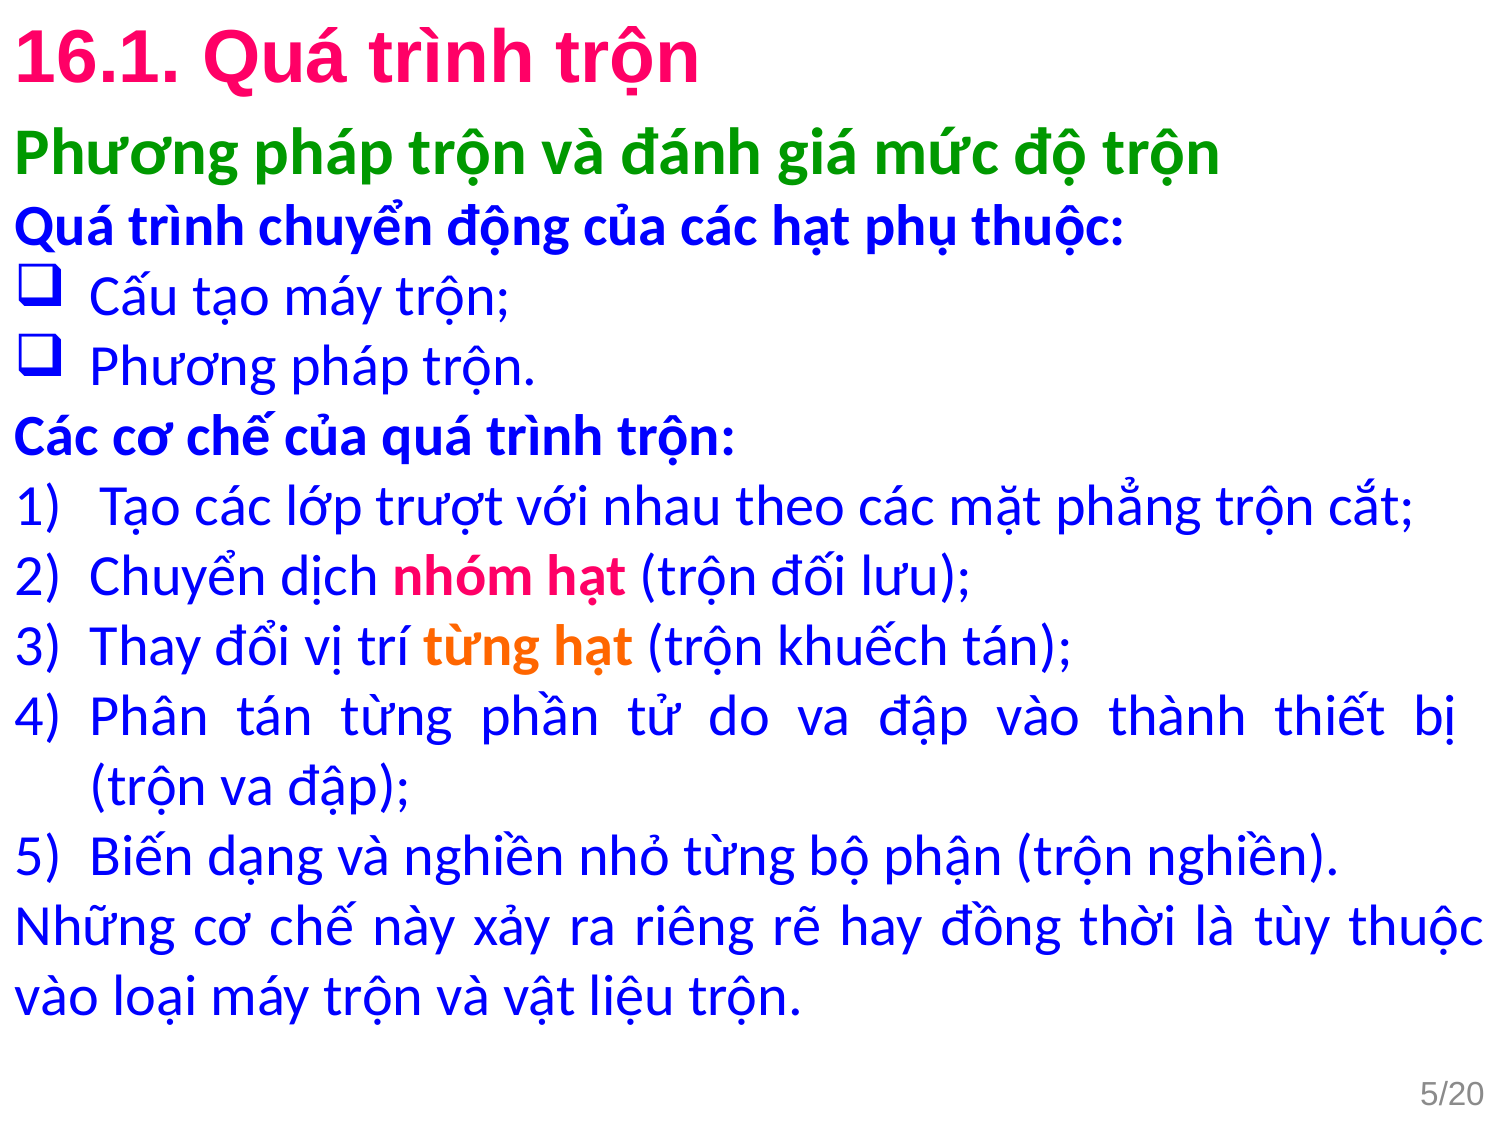

16.1. Quá trình trộn
Phương pháp trộn và đánh giá mức độ trộn
Quá trình chuyển động của các hạt phụ thuộc:
Cấu tạo máy trộn;
Phương pháp trộn.
Các cơ chế của quá trình trộn:
Tạo các lớp trượt với nhau theo các mặt phẳng trộn cắt;
Chuyển dịch nhóm hạt (trộn đối lưu);
Thay đổi vị trí từng hạt (trộn khuếch tán);
Phân tán từng phần tử do va đập vào thành thiết bị
(trộn va đập);
Biến dạng và nghiền nhỏ từng bộ phận (trộn nghiền).
Những cơ chế này xảy ra riêng rẽ hay đồng thời là tùy thuộc vào loại máy trộn và vật liệu trộn.
5/20